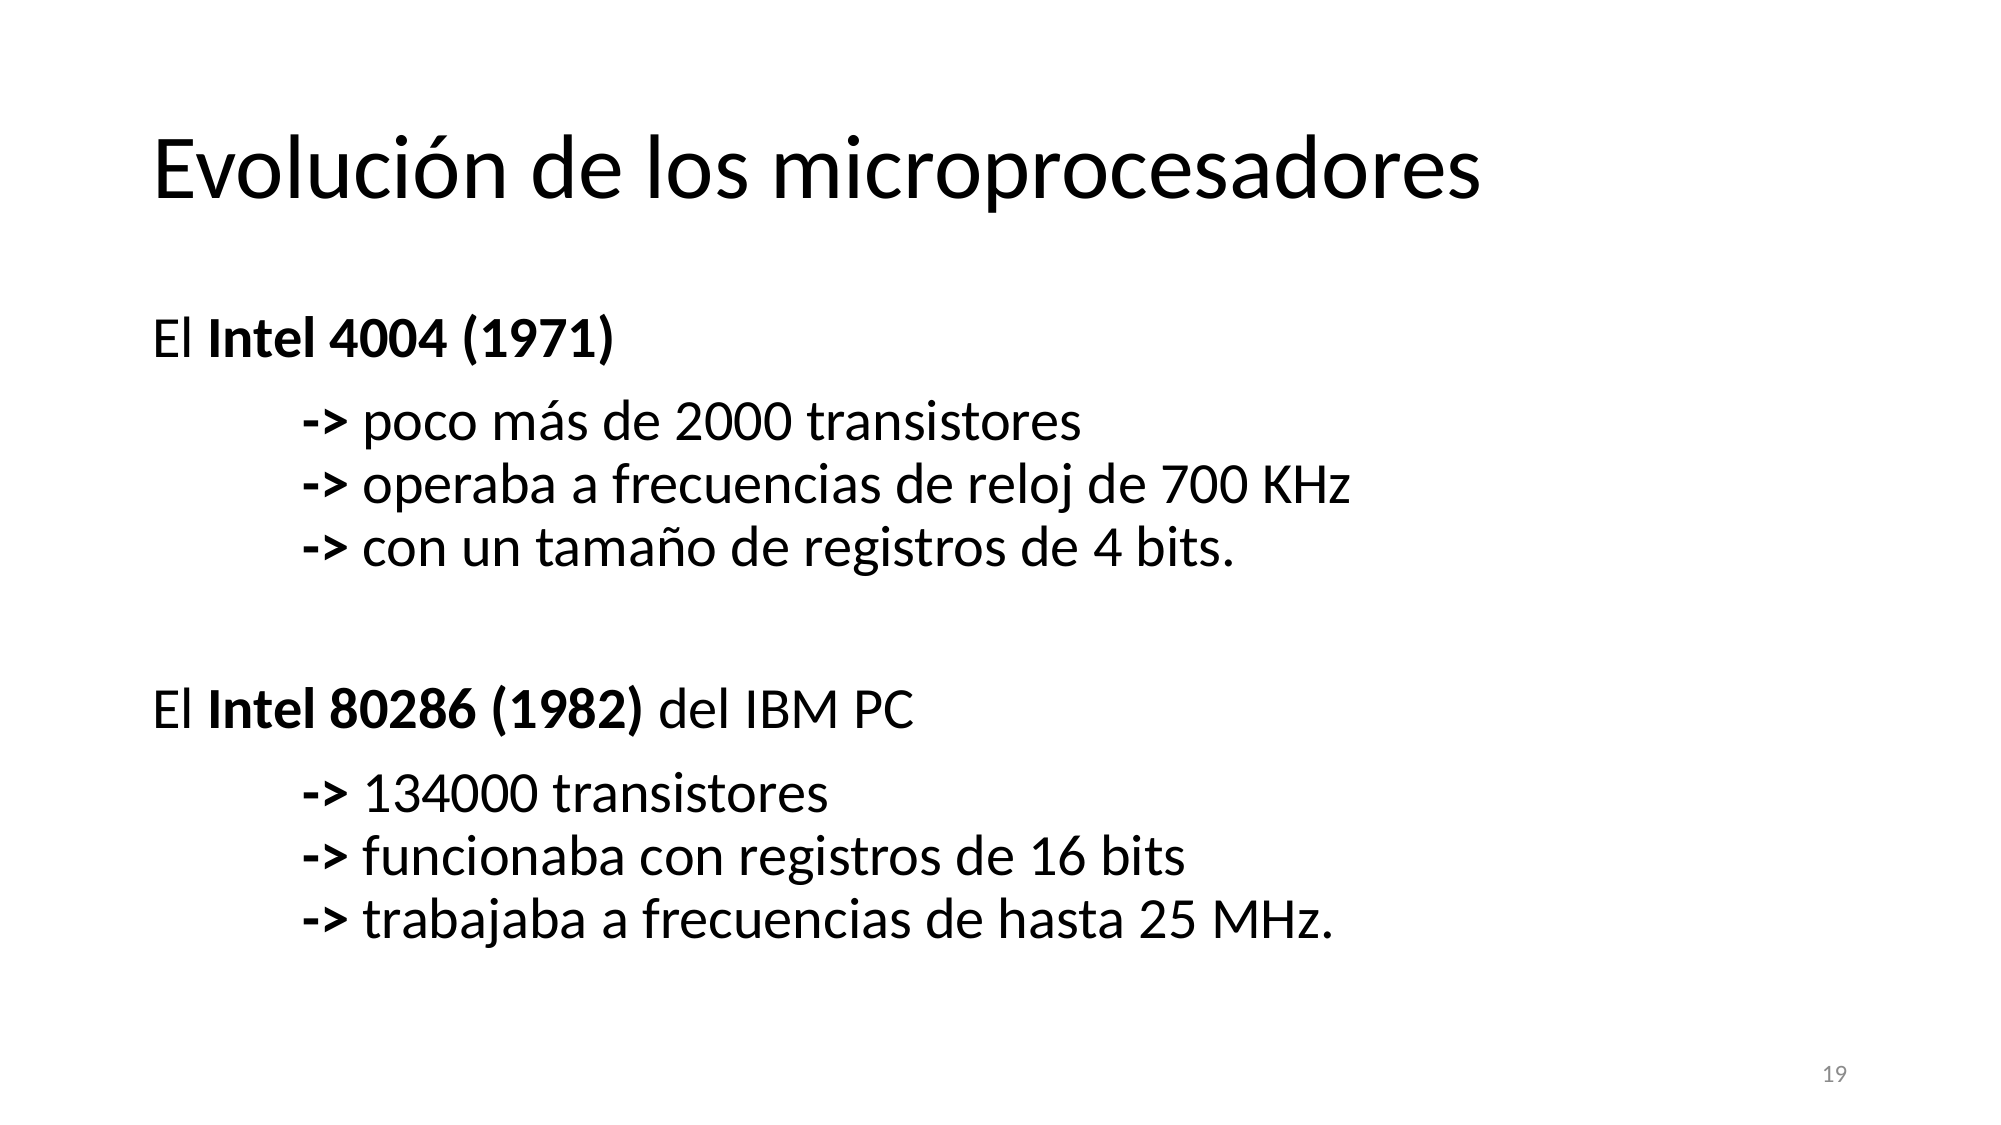

# Evolución de los microprocesadores
El Intel 4004 (1971)
	-> poco más de 2000 transistores
	-> operaba a frecuencias de reloj de 700 KHz
	-> con un tamaño de registros de 4 bits.
El Intel 80286 (1982) del IBM PC
	-> 134000 transistores
	-> funcionaba con registros de 16 bits
	-> trabajaba a frecuencias de hasta 25 MHz.
19